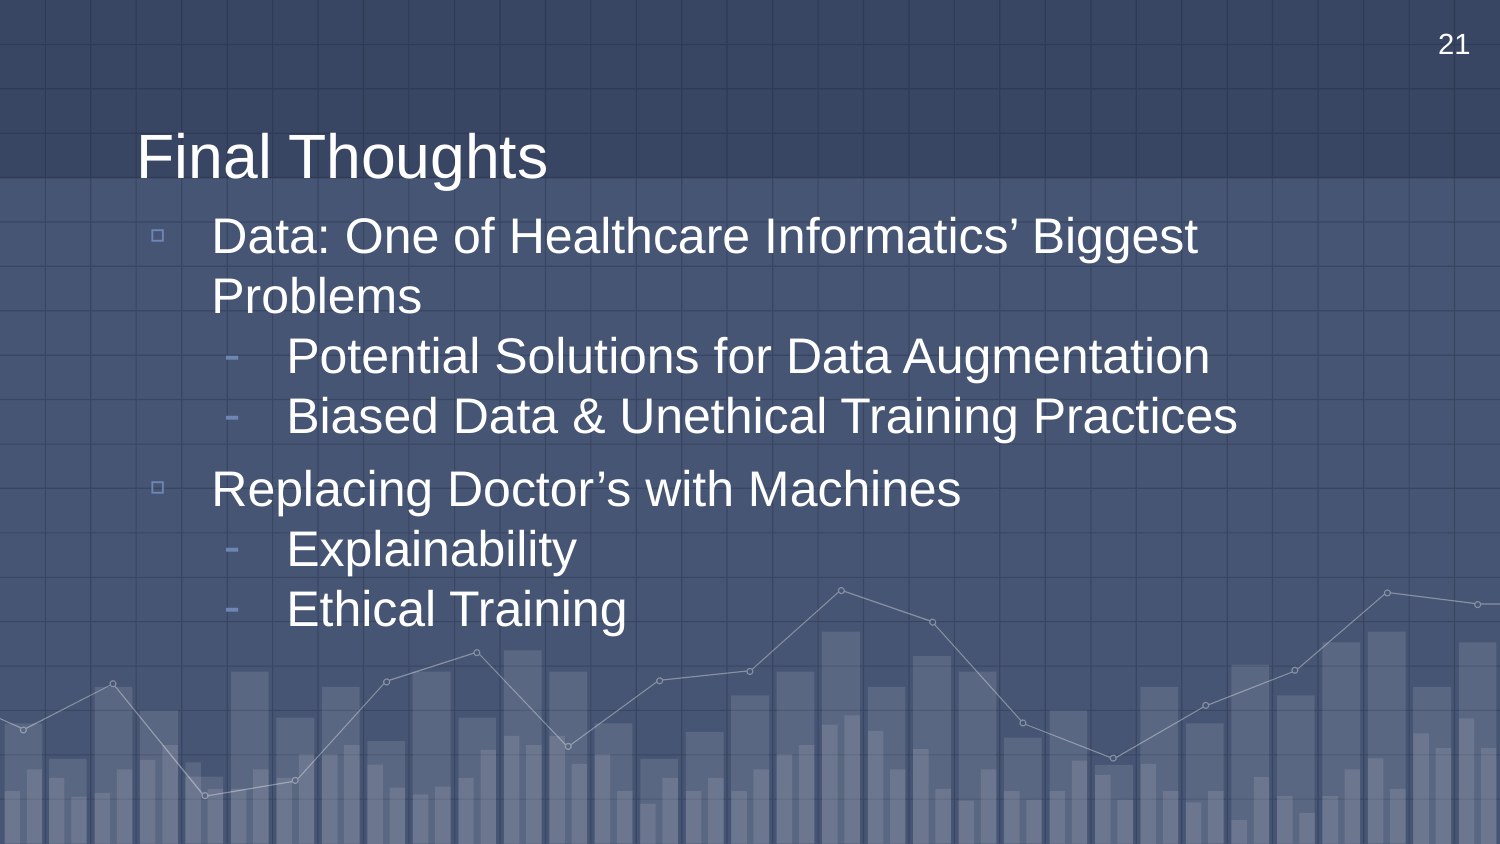

21
# Final Thoughts
Data: One of Healthcare Informatics’ Biggest Problems
Potential Solutions for Data Augmentation
Biased Data & Unethical Training Practices
Replacing Doctor’s with Machines
Explainability
Ethical Training